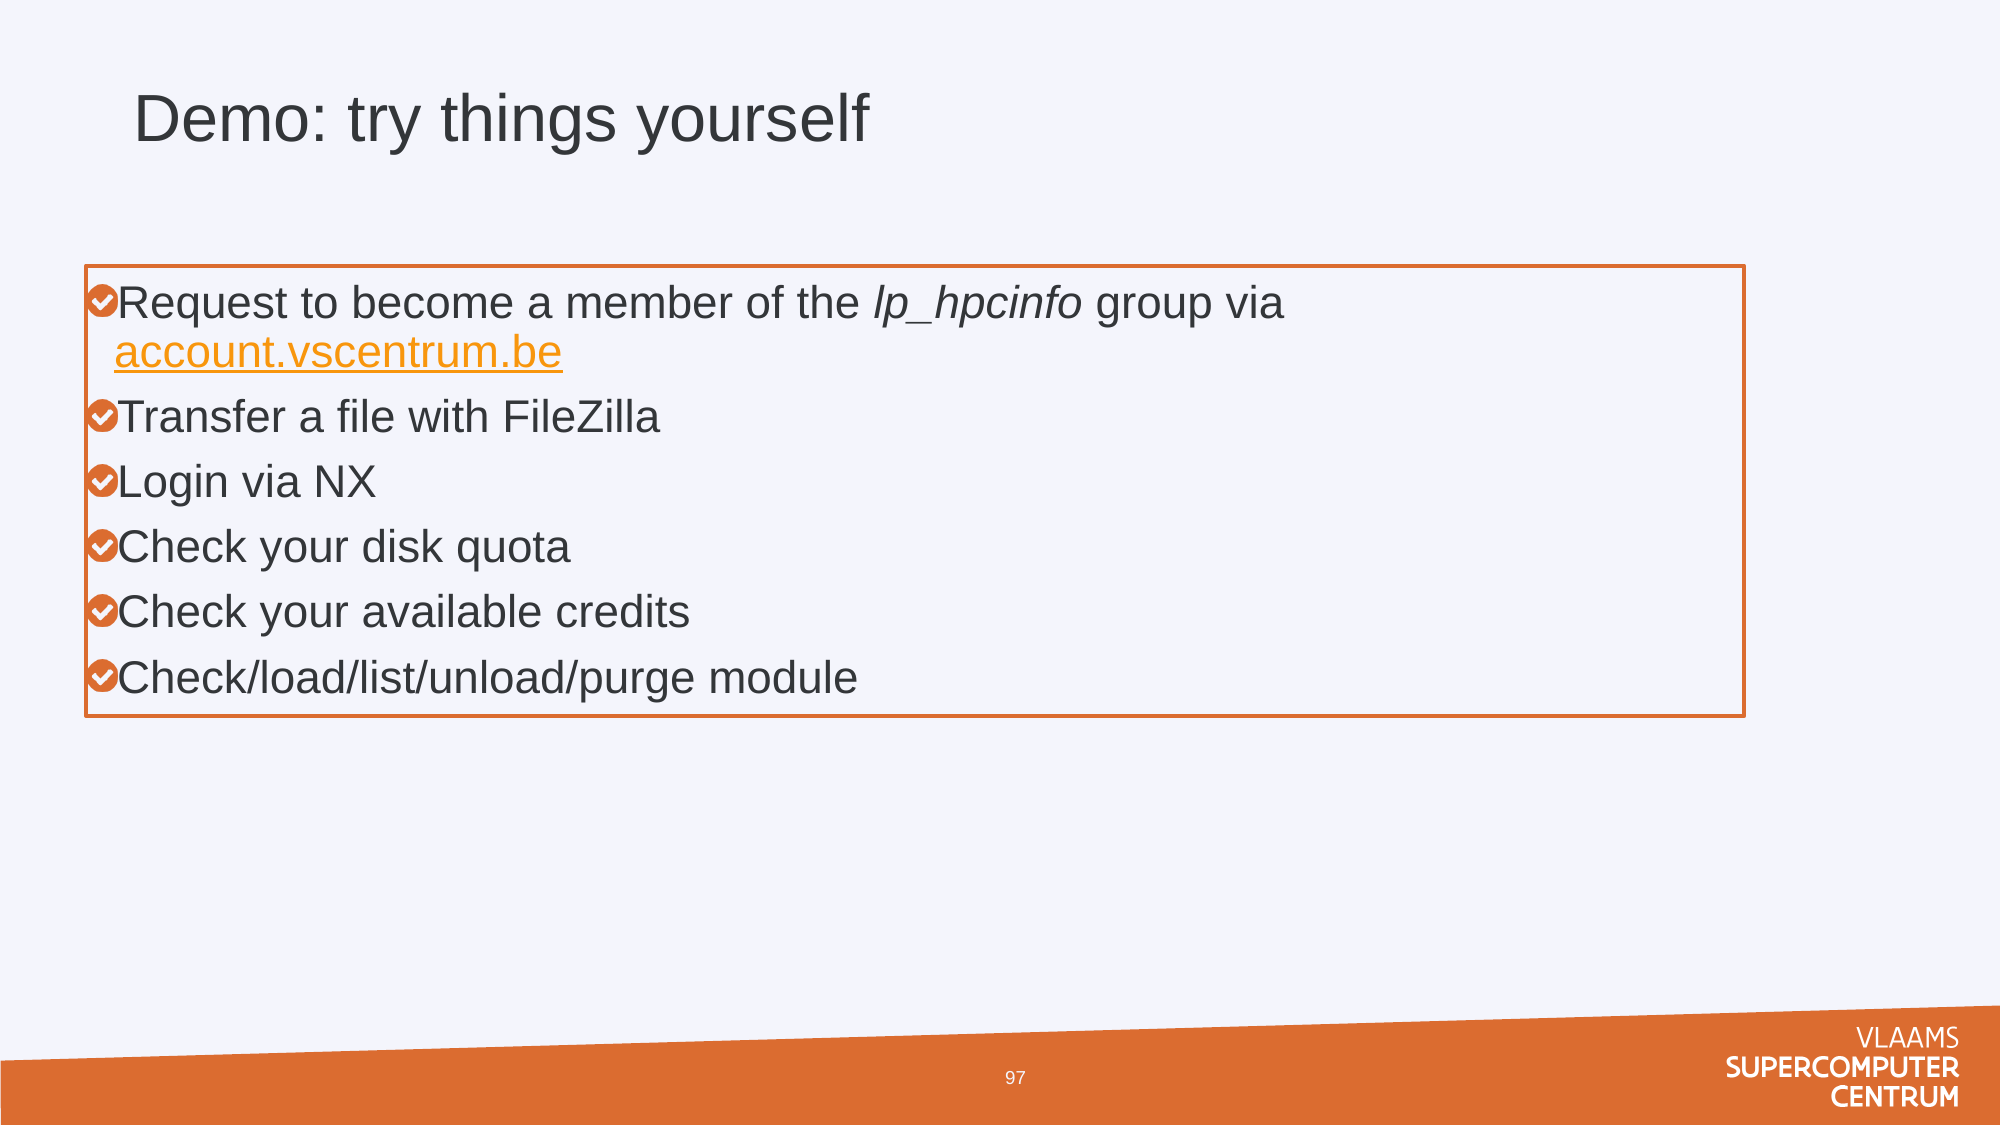

Demo: try things yourself
Request to become a member of the lp_hpcinfo group via account.vscentrum.be
Transfer a file with FileZilla
Login via NX
Check your disk quota
Check your available credits
Check/load/list/unload/purge module
97